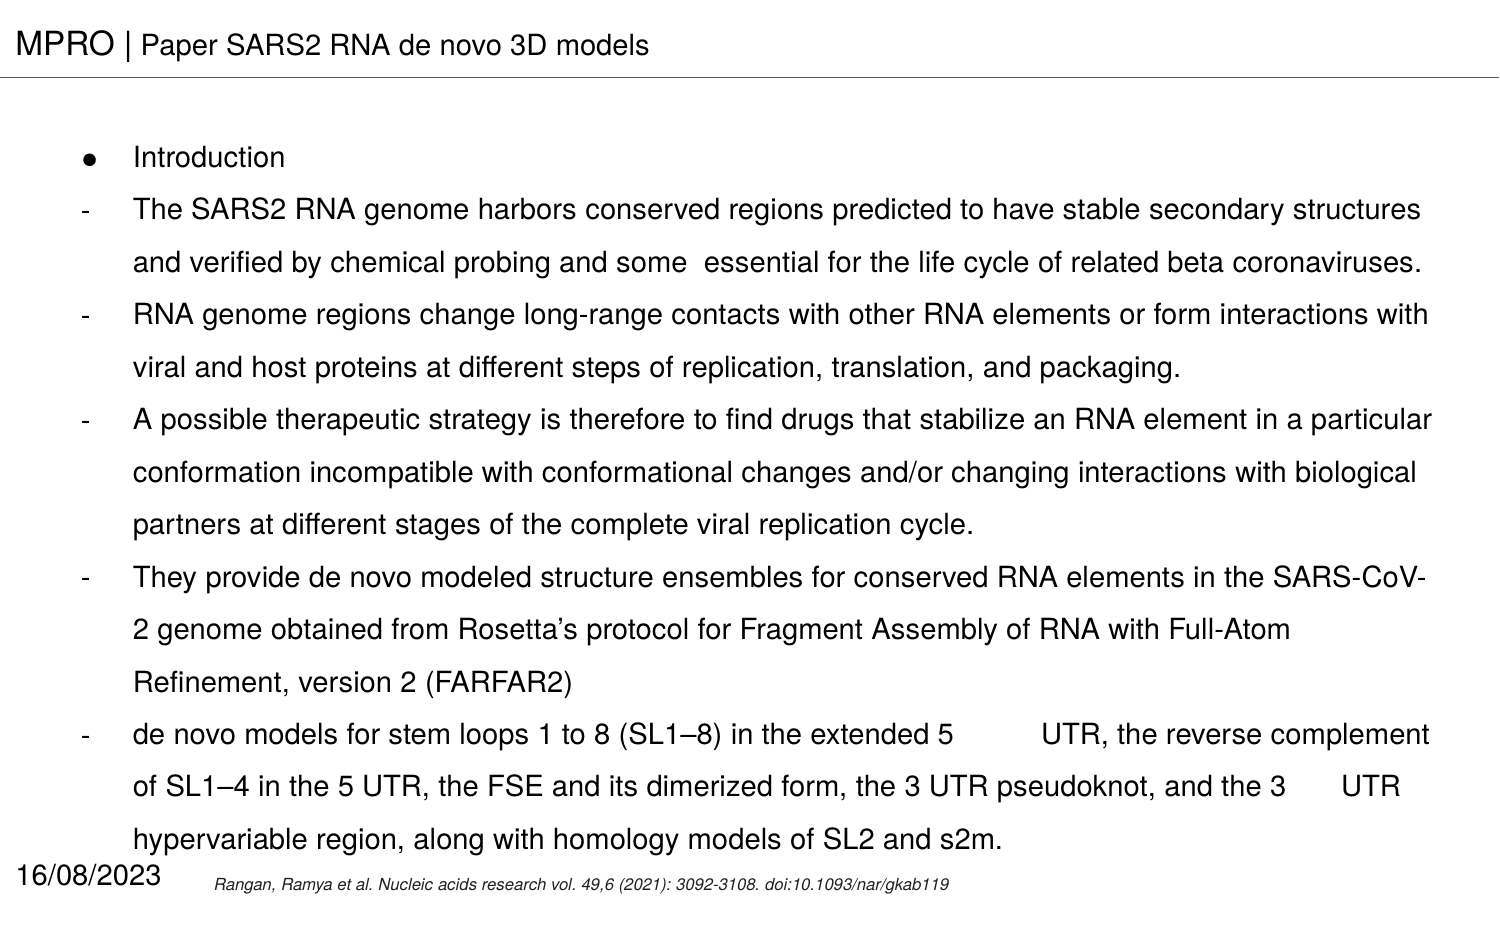

MPRO | Paper SARS2 RNA de novo 3D models
Introduction
The SARS2 RNA genome harbors conserved regions predicted to have stable secondary structures and verified by chemical probing and some  essential for the life cycle of related beta coronaviruses.
RNA genome regions change long-range contacts with other RNA elements or form interactions with viral and host proteins at different steps of replication, translation, and packaging.
A possible therapeutic strategy is therefore to find drugs that stabilize an RNA element in a particular conformation incompatible with conformational changes and/or changing interactions with biological partners at different stages of the complete viral replication cycle.
They provide de novo modeled structure ensembles for conserved RNA elements in the SARS-CoV-2 genome obtained from Rosetta’s protocol for Fragment Assembly of RNA with Full-Atom Refinement, version 2 (FARFAR2)
de novo models for stem loops 1 to 8 (SL1–8) in the extended 5	 UTR, the reverse complement of SL1–4 in the 5 UTR, the FSE and its dimerized form, the 3 UTR pseudoknot, and the 3	 UTR hypervariable region, along with homology models of SL2 and s2m.
16/08/2023
Rangan, Ramya et al. Nucleic acids research vol. 49,6 (2021): 3092-3108. doi:10.1093/nar/gkab119